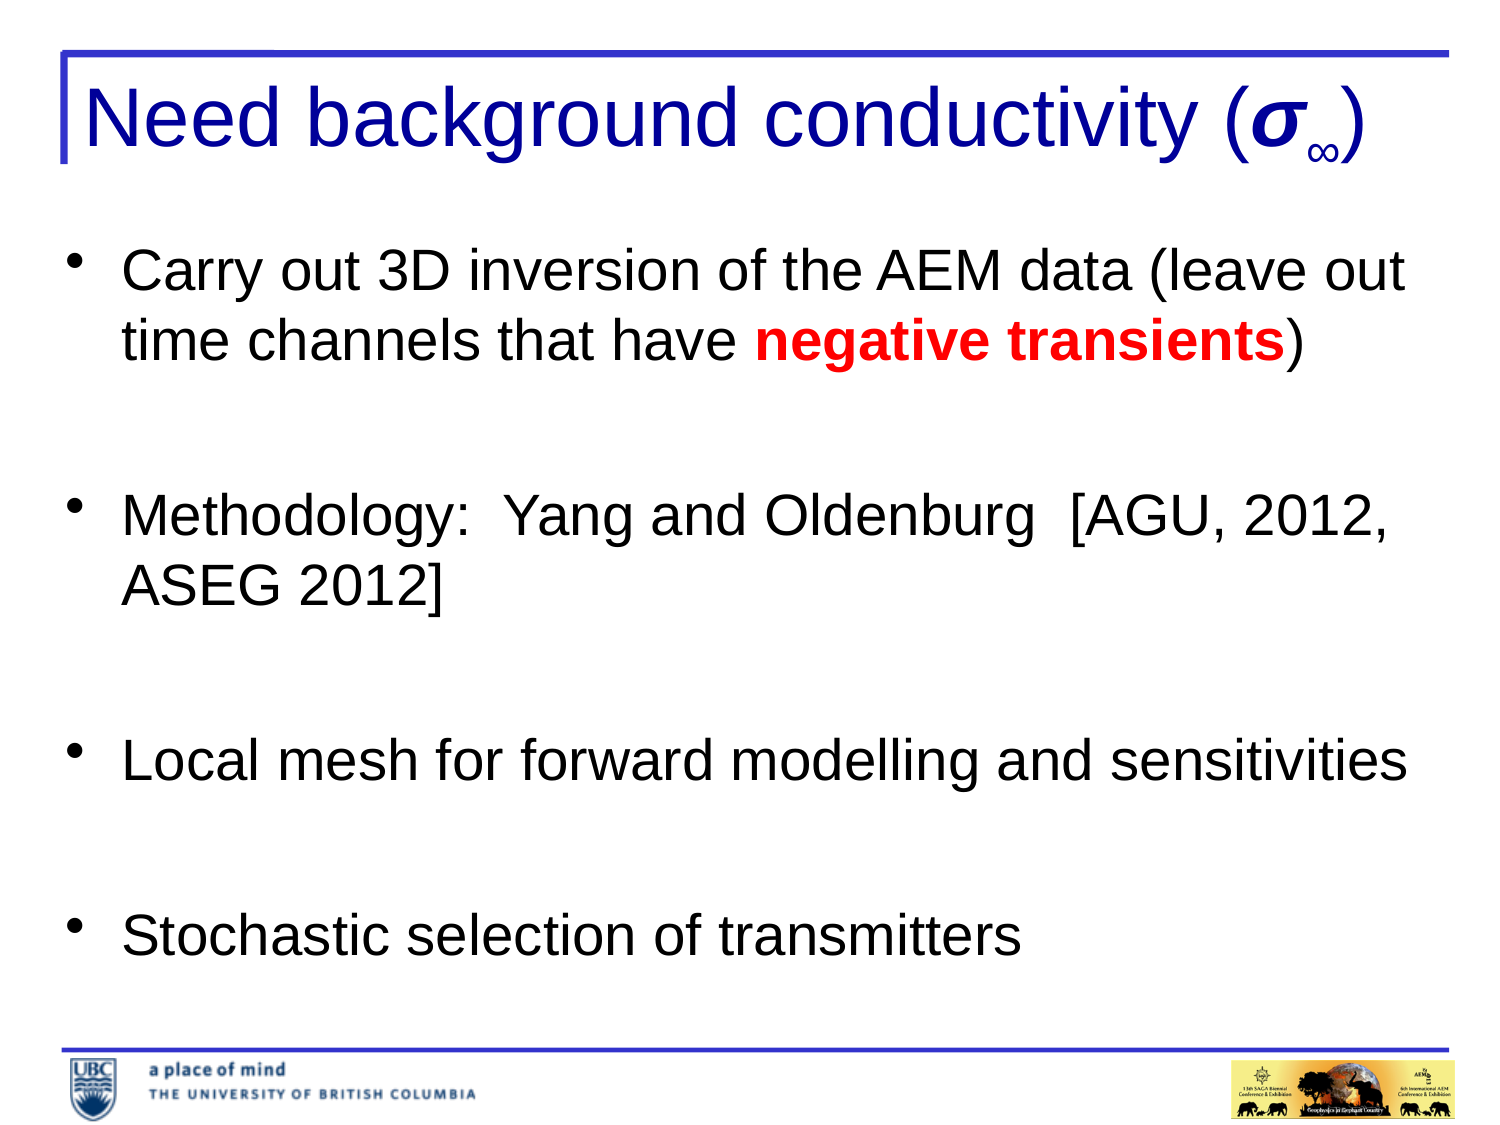

# Need background conductivity (σ∞)
Carry out 3D inversion of the AEM data (leave out time channels that have negative transients)

Methodology:  Yang and Oldenburg  [AGU, 2012,  ASEG 2012]

Local mesh for forward modelling and sensitivities

Stochastic selection of transmitters